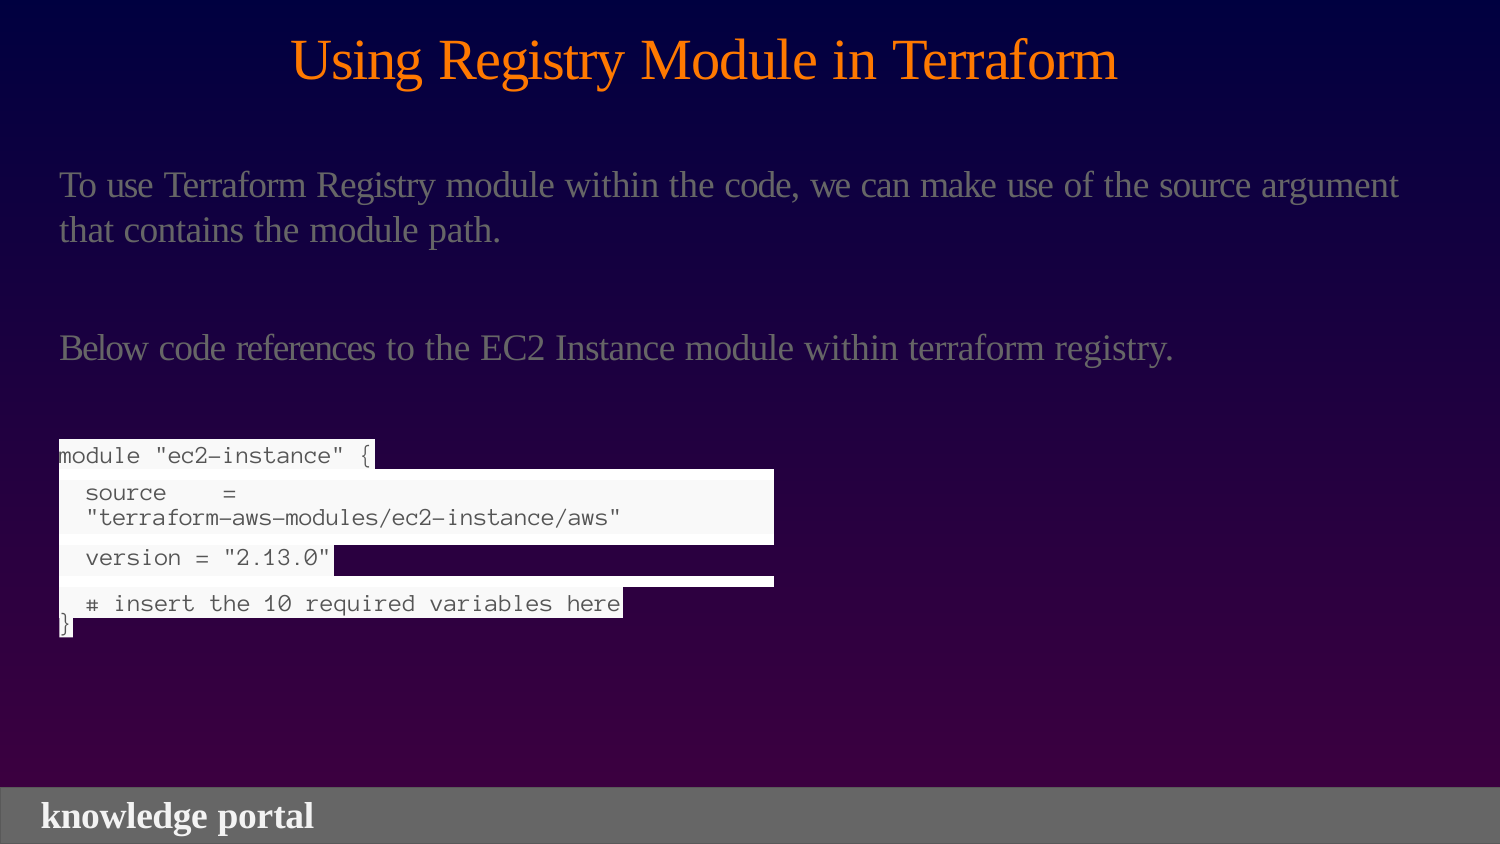

# Using Registry Module in Terraform
To use Terraform Registry module within the code, we can make use of the source argument that contains the module path.

Below code references to the EC2 Instance module within terraform registry.
| module "ec2-instance" { |  |  |  |
| --- | --- | --- | --- |
| source = "terraform-aws-modules/ec2-instance/aws" |  |  |  |
| version = "2.13.0" |  |  |  |
| # insert the 10 required variables here |  |  |  |
}

knowledge portal